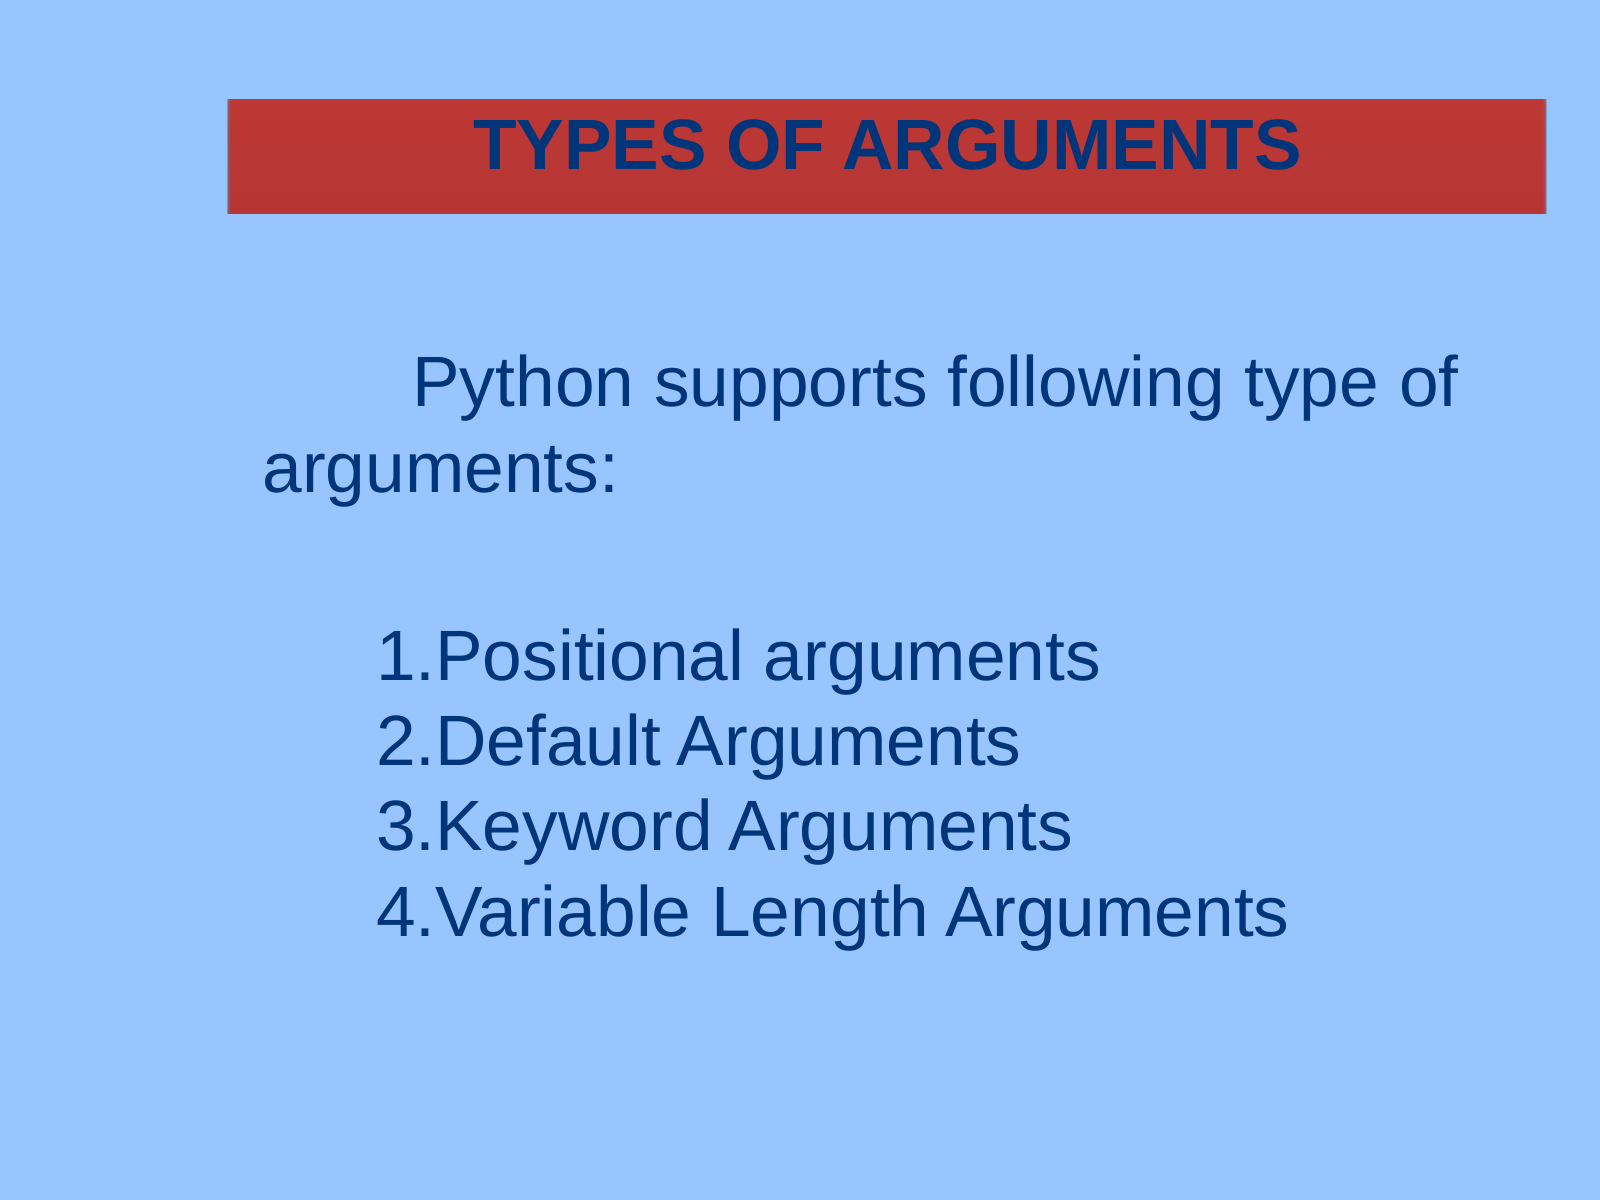

TYPES OF ARGUMENTS

	Python supports following type of arguments:
Positional arguments
Default Arguments
Keyword Arguments
Variable Length Arguments